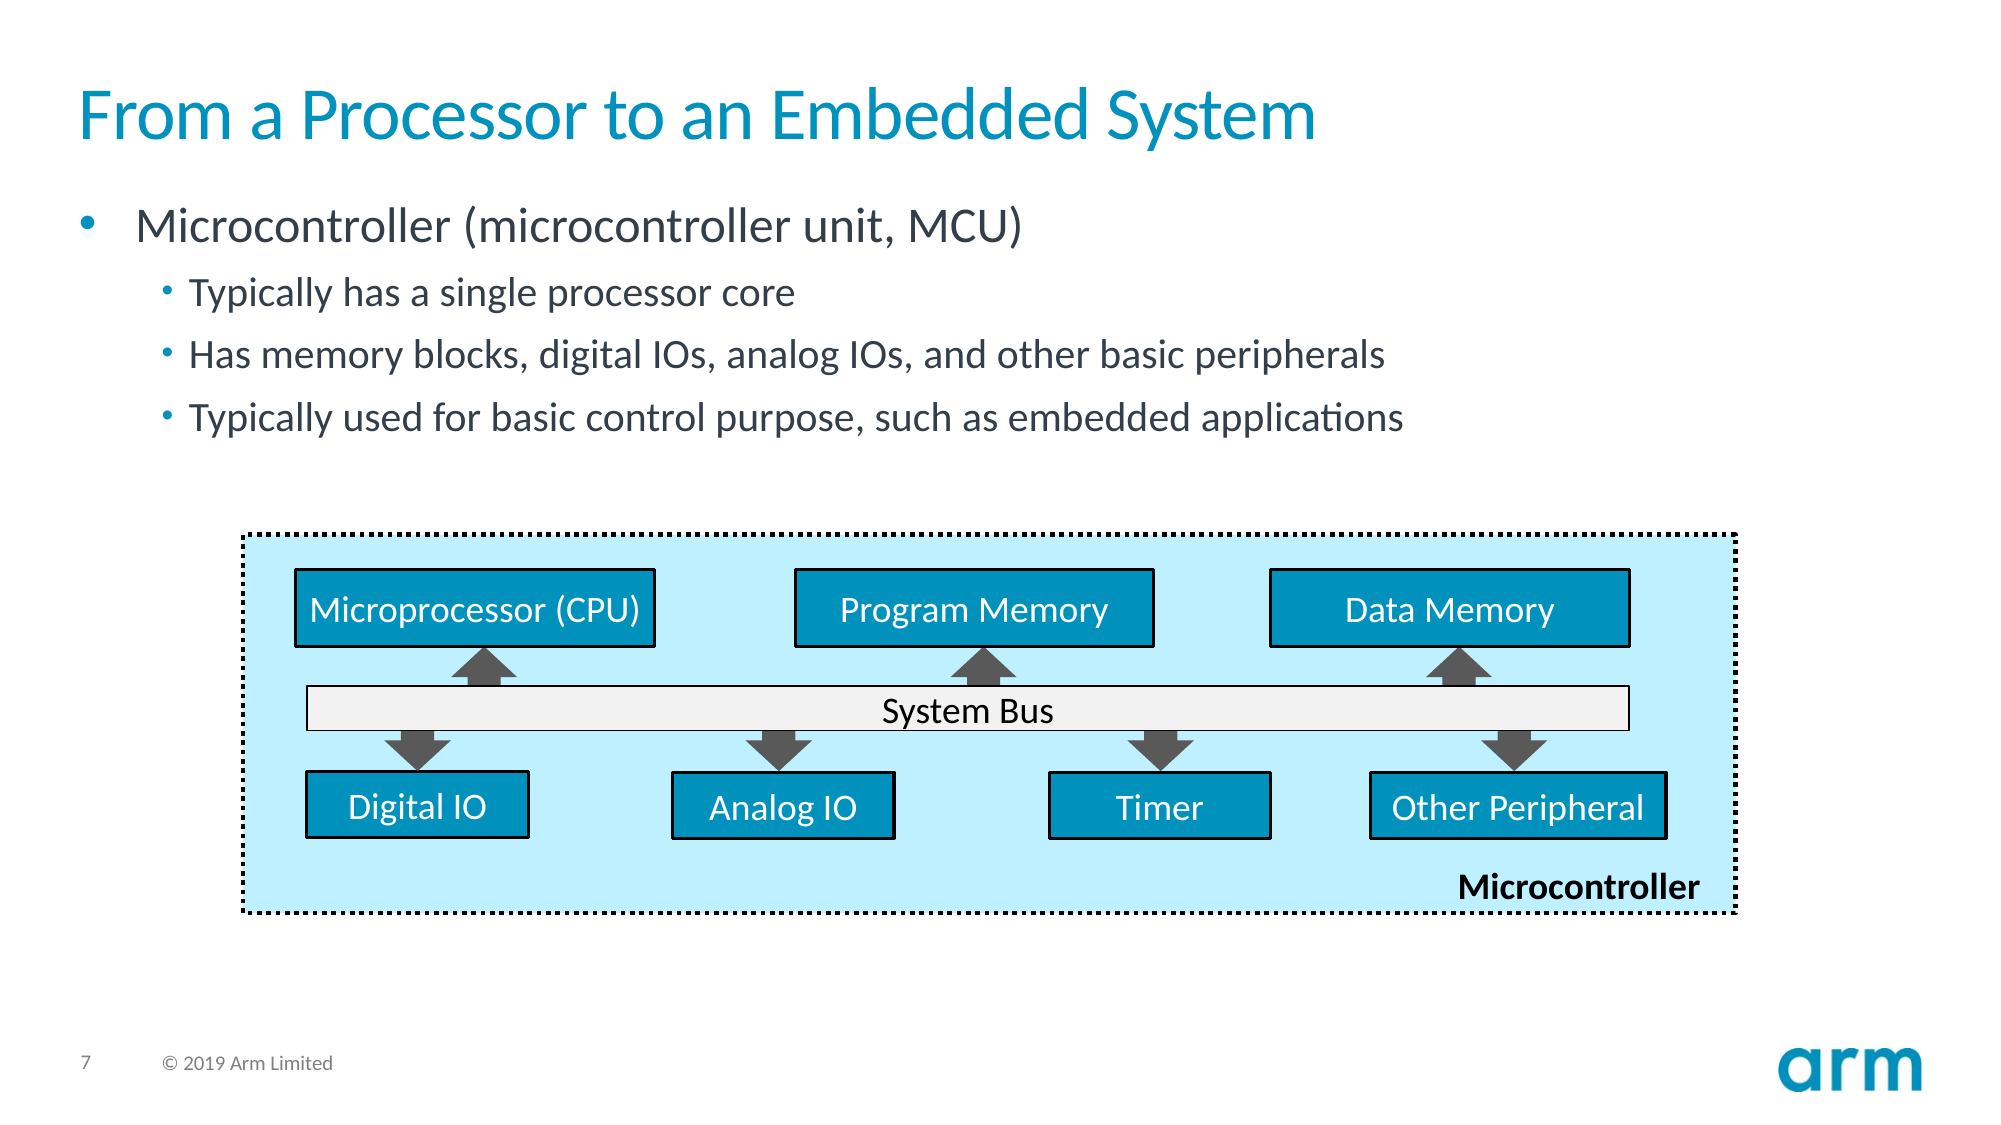

# From a Processor to an Embedded System
Microcontroller (microcontroller unit, MCU)
Typically has a single processor core
Has memory blocks, digital IOs, analog IOs, and other basic peripherals
Typically used for basic control purpose, such as embedded applications

Microprocessor (CPU)
Program Memory
Data Memory

System Bus

Digital IO
Analog IO
Timer
Other Peripheral
Microcontroller